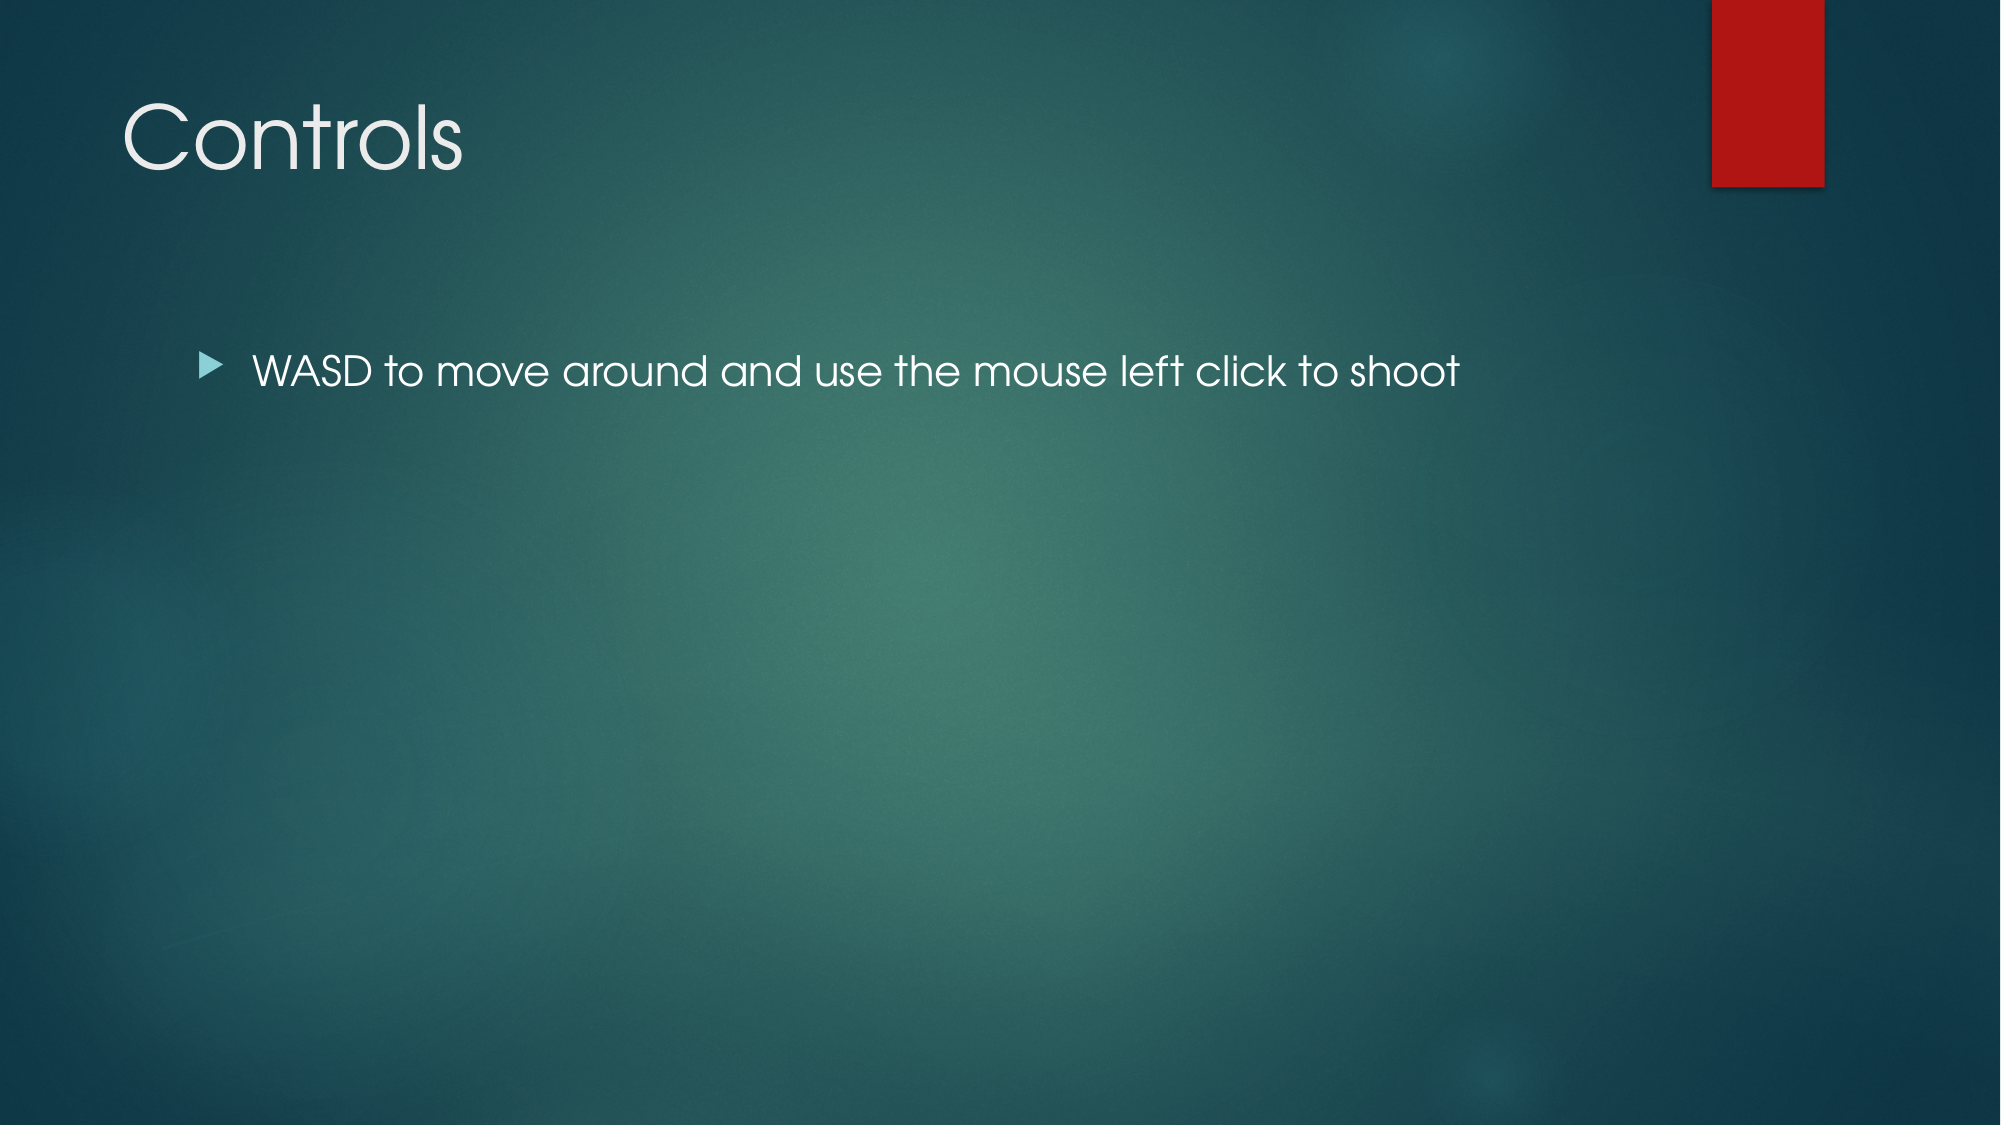

# Controls
WASD to move around and use the mouse left click to shoot